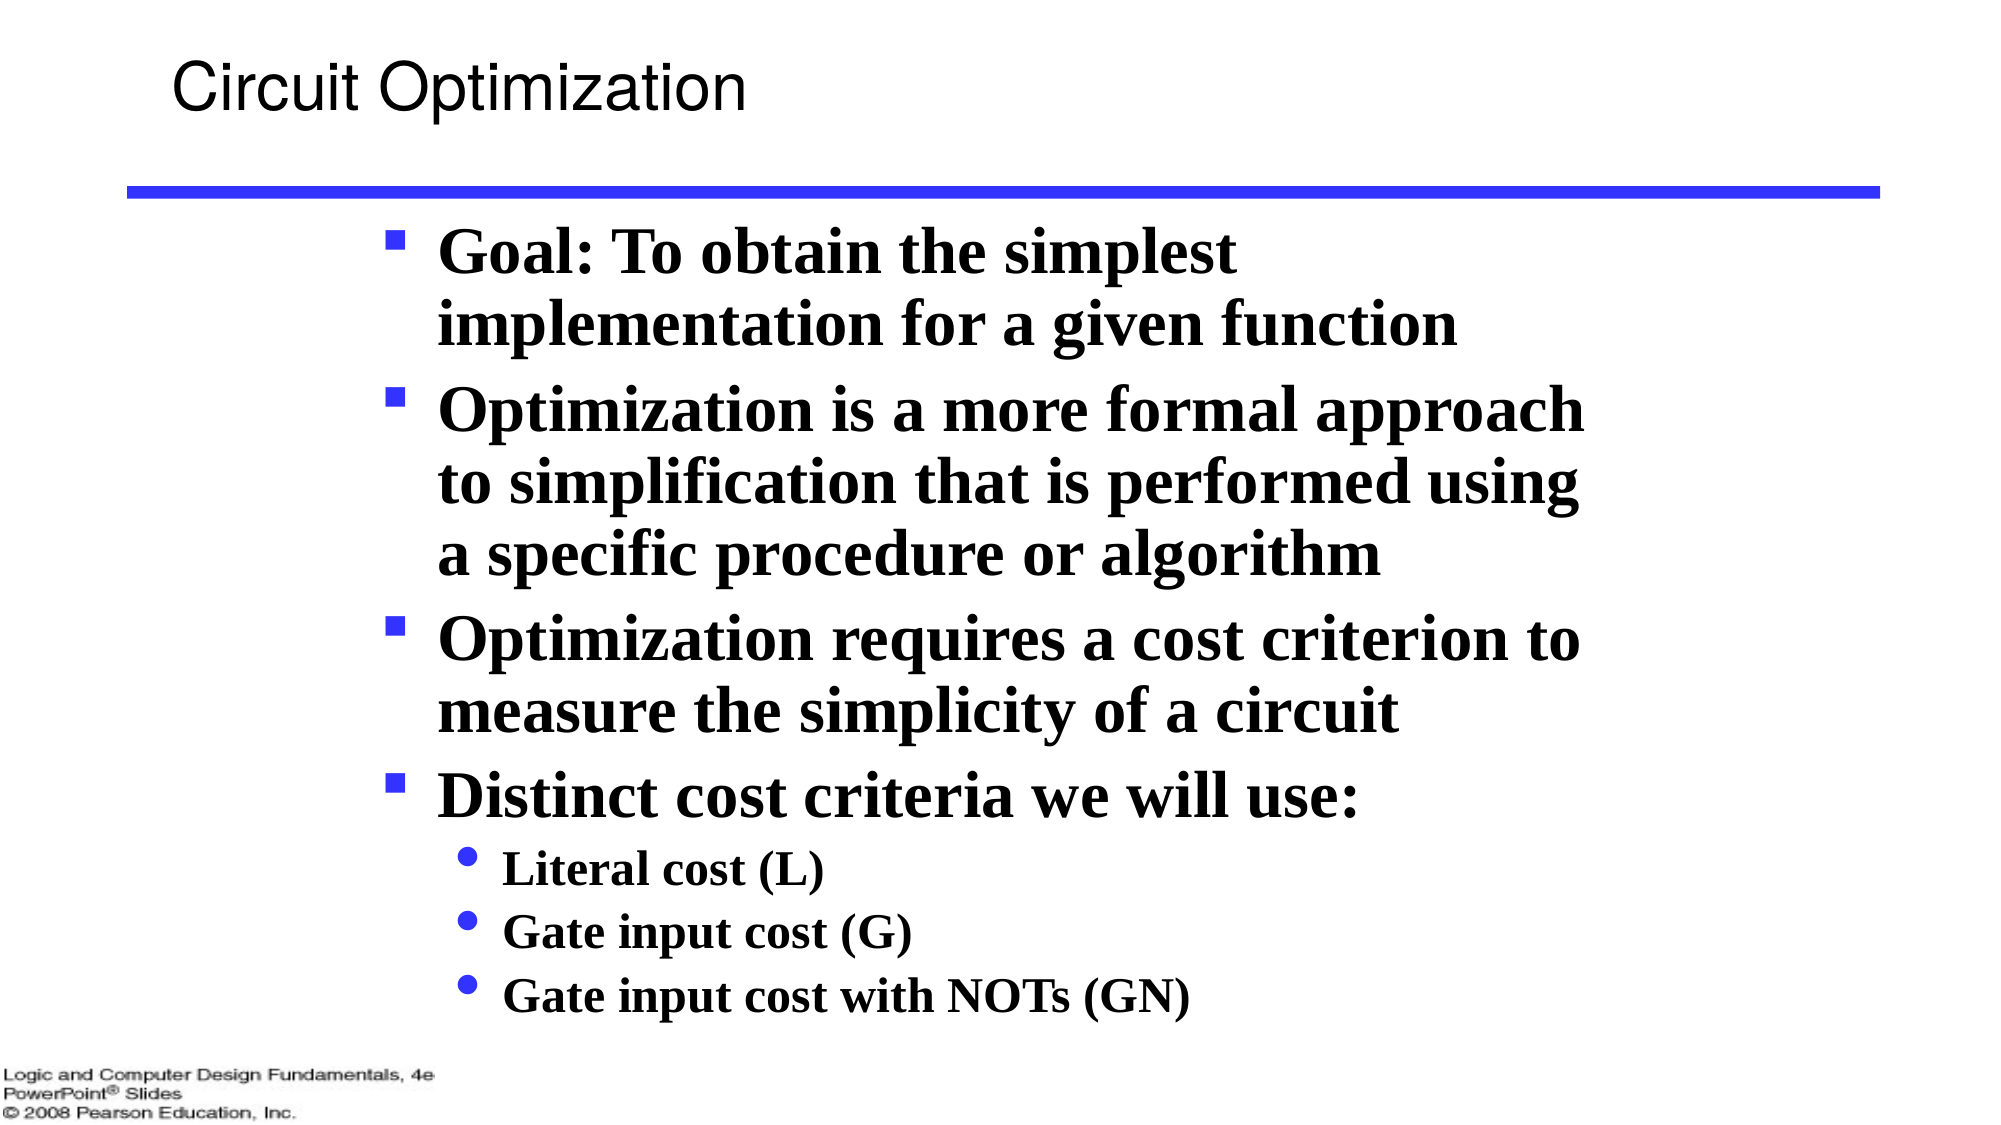

# Circuit Optimization
Goal: To obtain the simplest implementation for a given function
Optimization is a more formal approach to simplification that is performed using a specific procedure or algorithm
Optimization requires a cost criterion to measure the simplicity of a circuit
Distinct cost criteria we will use:
Literal cost (L)
Gate input cost (G)
Gate input cost with NOTs (GN)